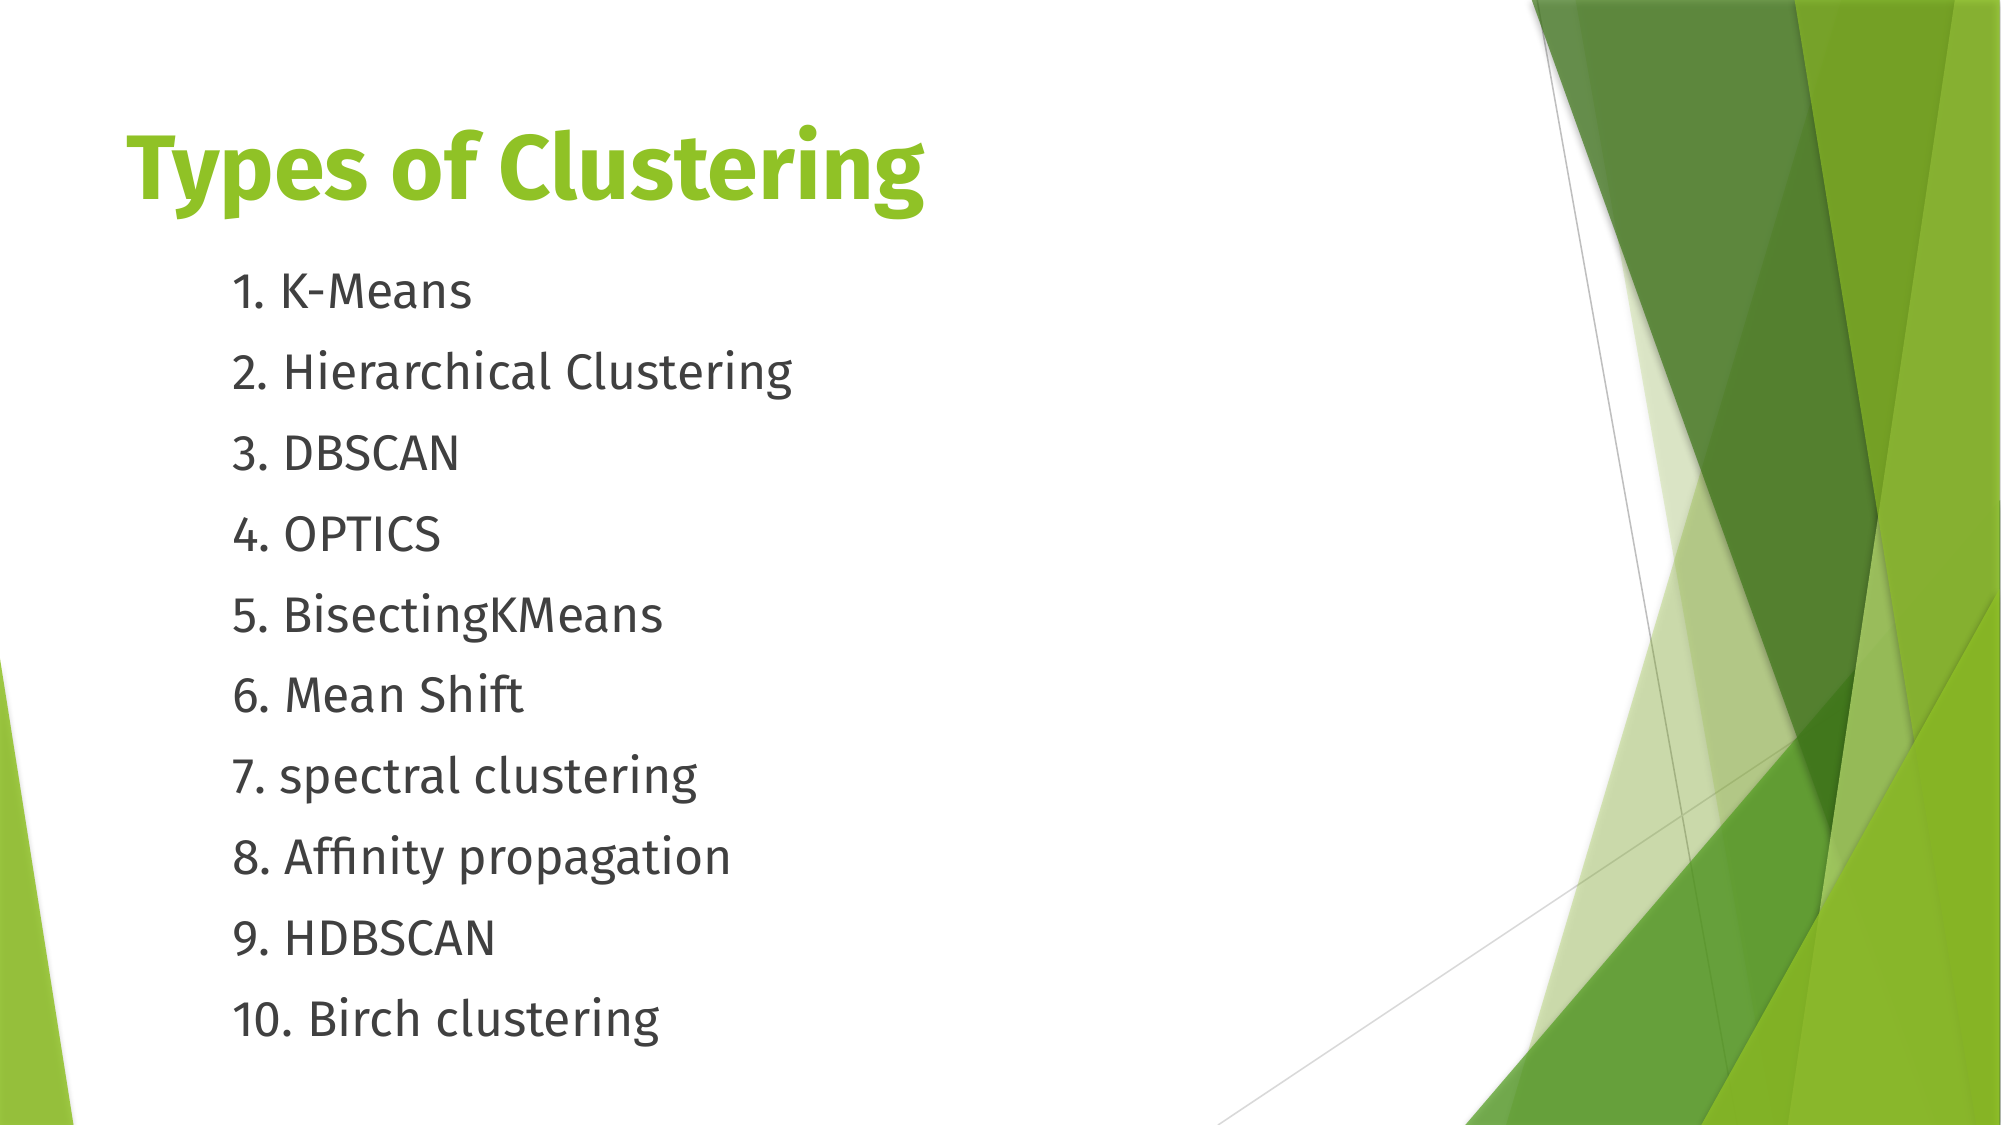

# Types of Clustering

1. K-Means
2. Hierarchical Clustering
3. DBSCAN
4. OPTICS
5. BisectingKMeans
6. Mean Shift
7. spectral clustering
8. Affinity propagation
9. HDBSCAN
10. Birch clustering